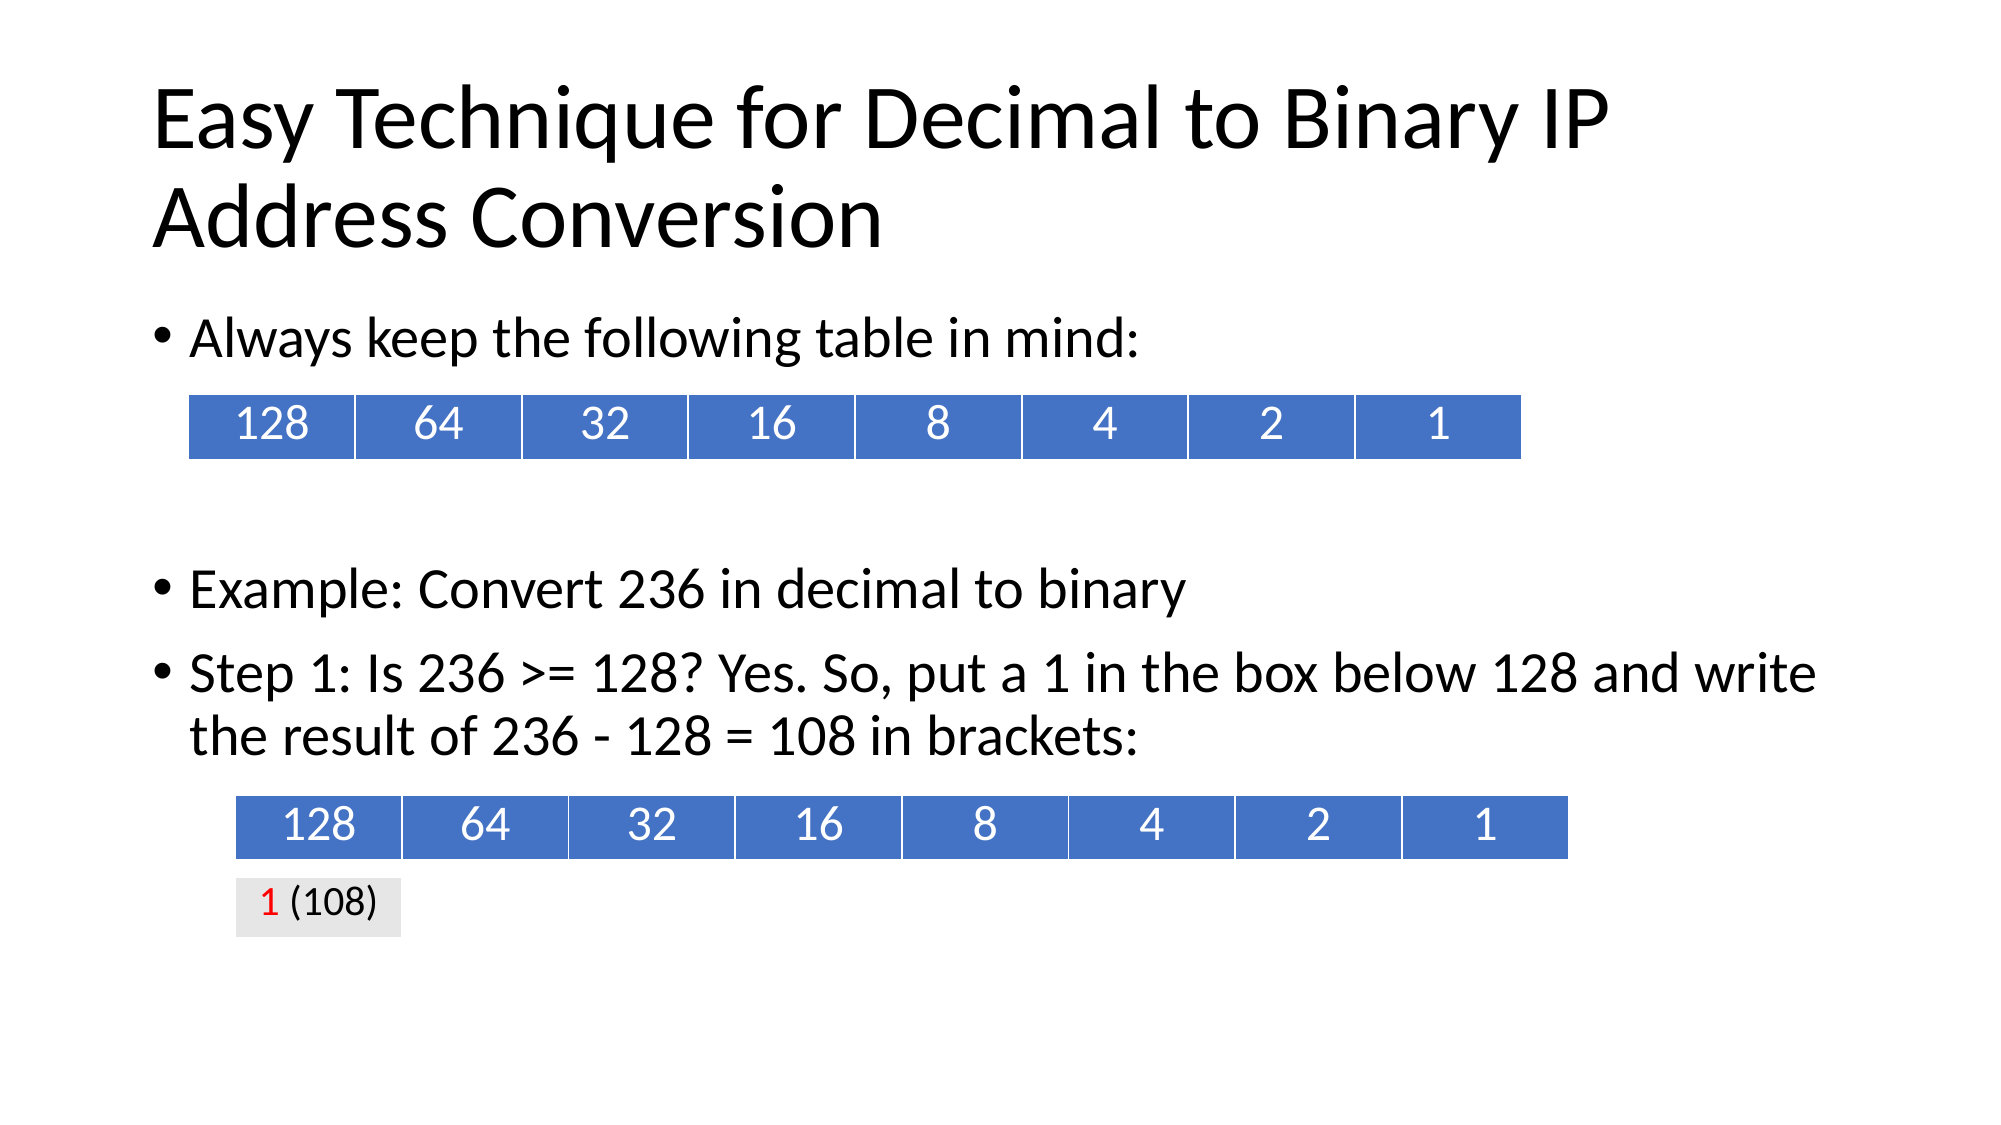

# Easy Technique for Decimal to Binary IP Address Conversion
Always keep the following table in mind:

Example: Convert 236 in decimal to binary
Step 1: Is 236 >= 128? Yes. So, put a 1 in the box below 128 and write the result of 236 - 128 = 108 in brackets:

| 128 | 64 | 32 | 16 | 8 | 4 | 2 | 1 |
| --- | --- | --- | --- | --- | --- | --- | --- |
| 128 | 64 | 32 | 16 | 8 | 4 | 2 | 1 |
| --- | --- | --- | --- | --- | --- | --- | --- |
| 1 (108) |
| --- |